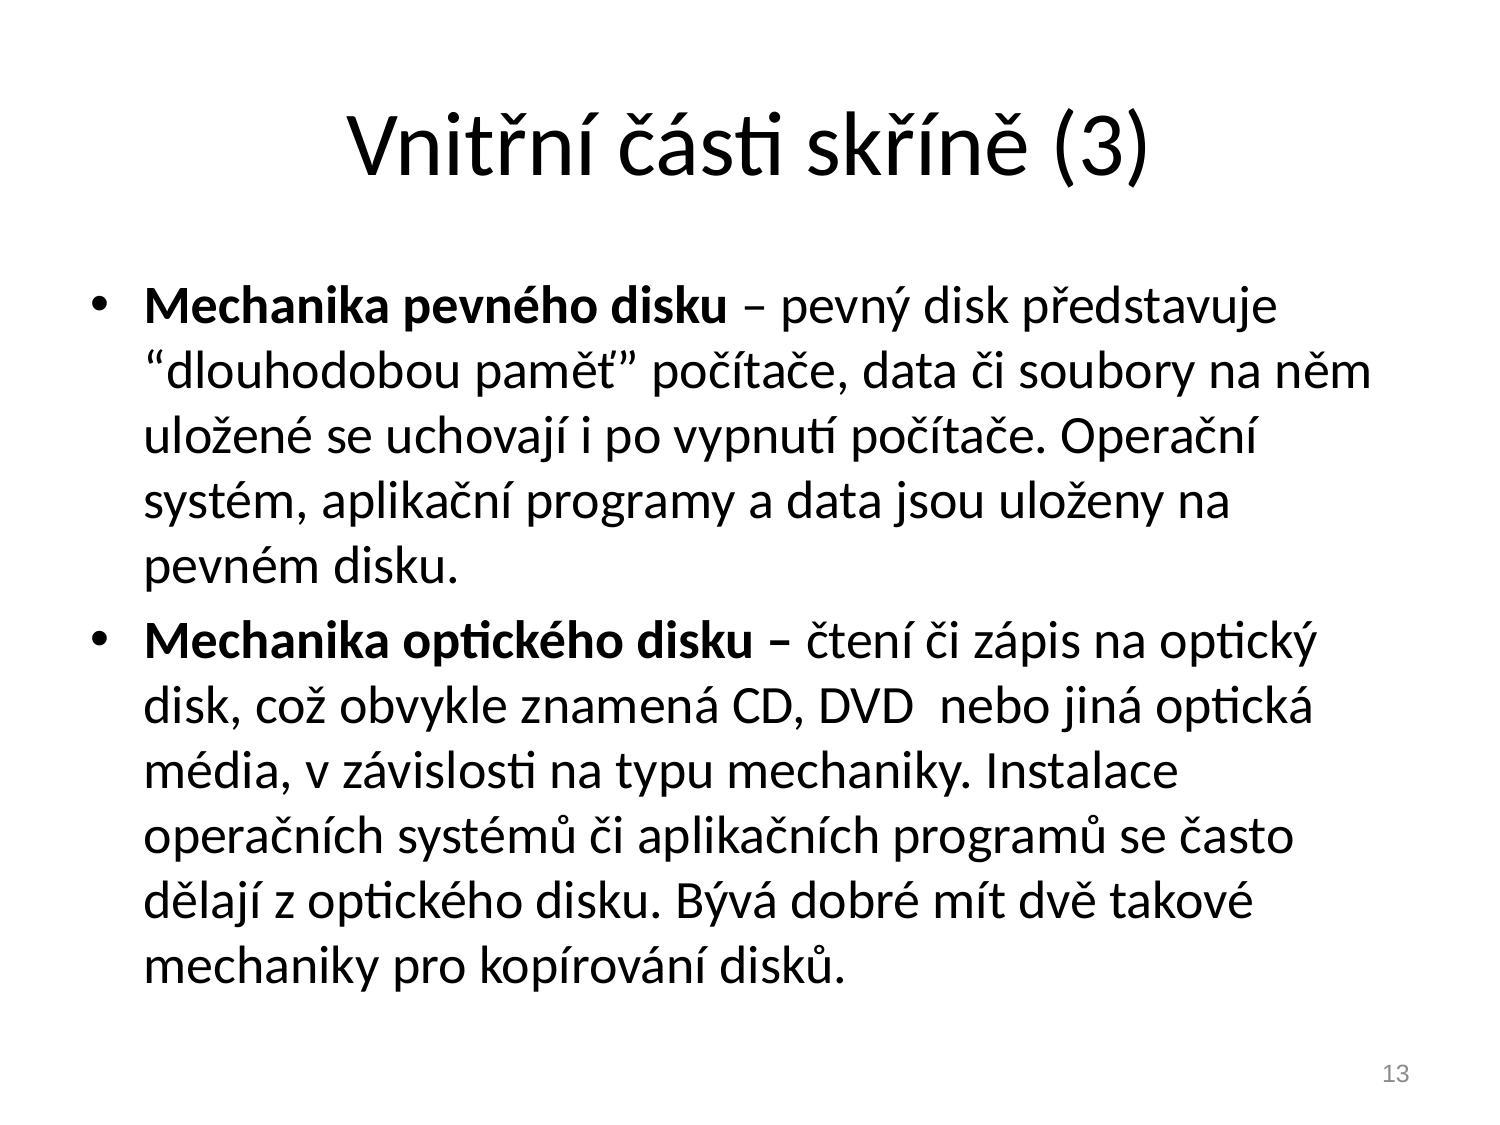

# Vnitřní části skříně (3)
Mechanika pevného disku – pevný disk představuje “dlouhodobou paměť” počítače, data či soubory na něm uložené se uchovají i po vypnutí počítače. Operační systém, aplikační programy a data jsou uloženy na pevném disku.
Mechanika optického disku – čtení či zápis na optický disk, což obvykle znamená CD, DVD  nebo jiná optická média, v závislosti na typu mechaniky. Instalace operačních systémů či aplikačních programů se často dělají z optického disku. Bývá dobré mít dvě takové mechaniky pro kopírování disků.
13